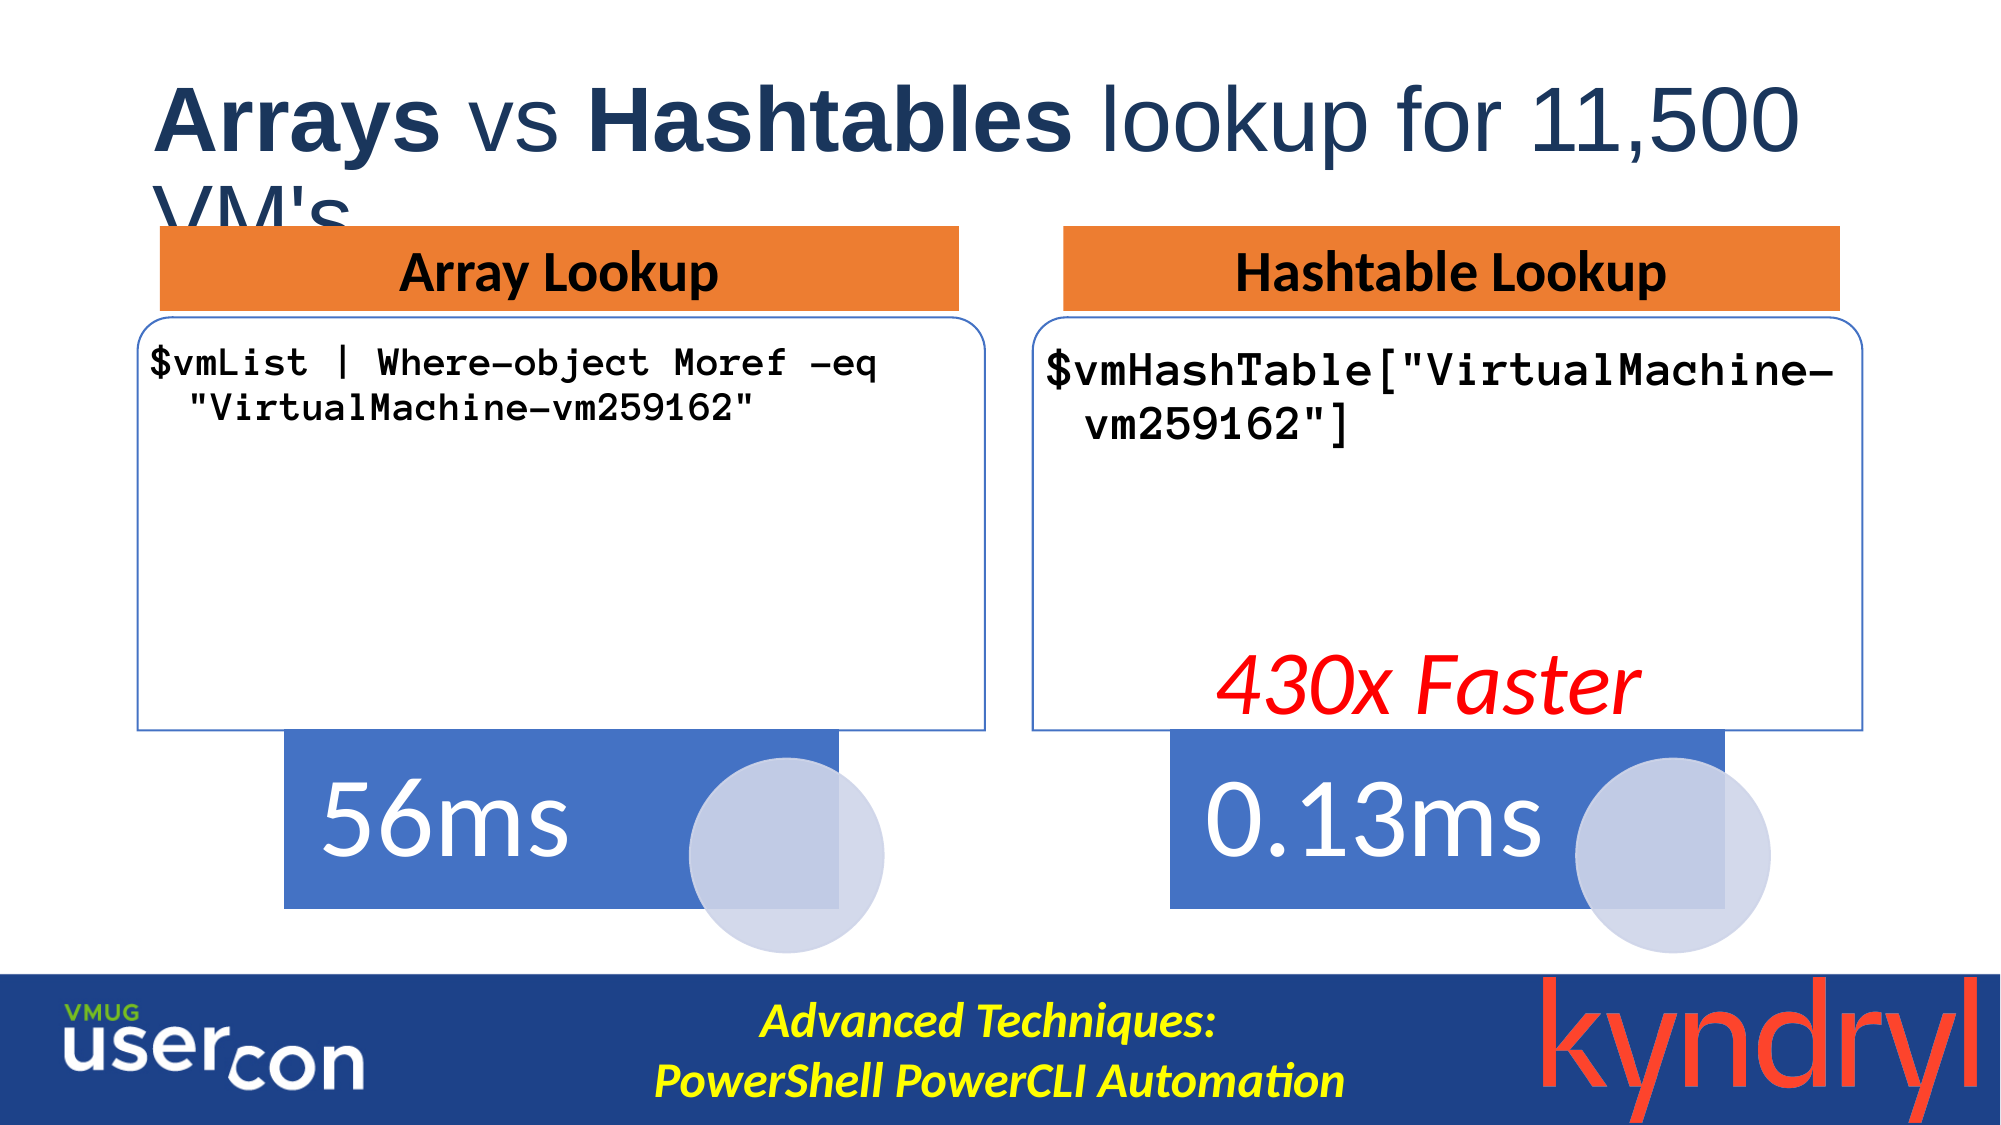

# Arrays vs Hashtables lookup for 11,500 VM's
Array Lookup
Hashtable Lookup
$vmList | Where-object Moref -eq "VirtualMachine-vm259162"

56ms
$vmHashTable["VirtualMachine-vm259162"]
0.13ms
430x Faster